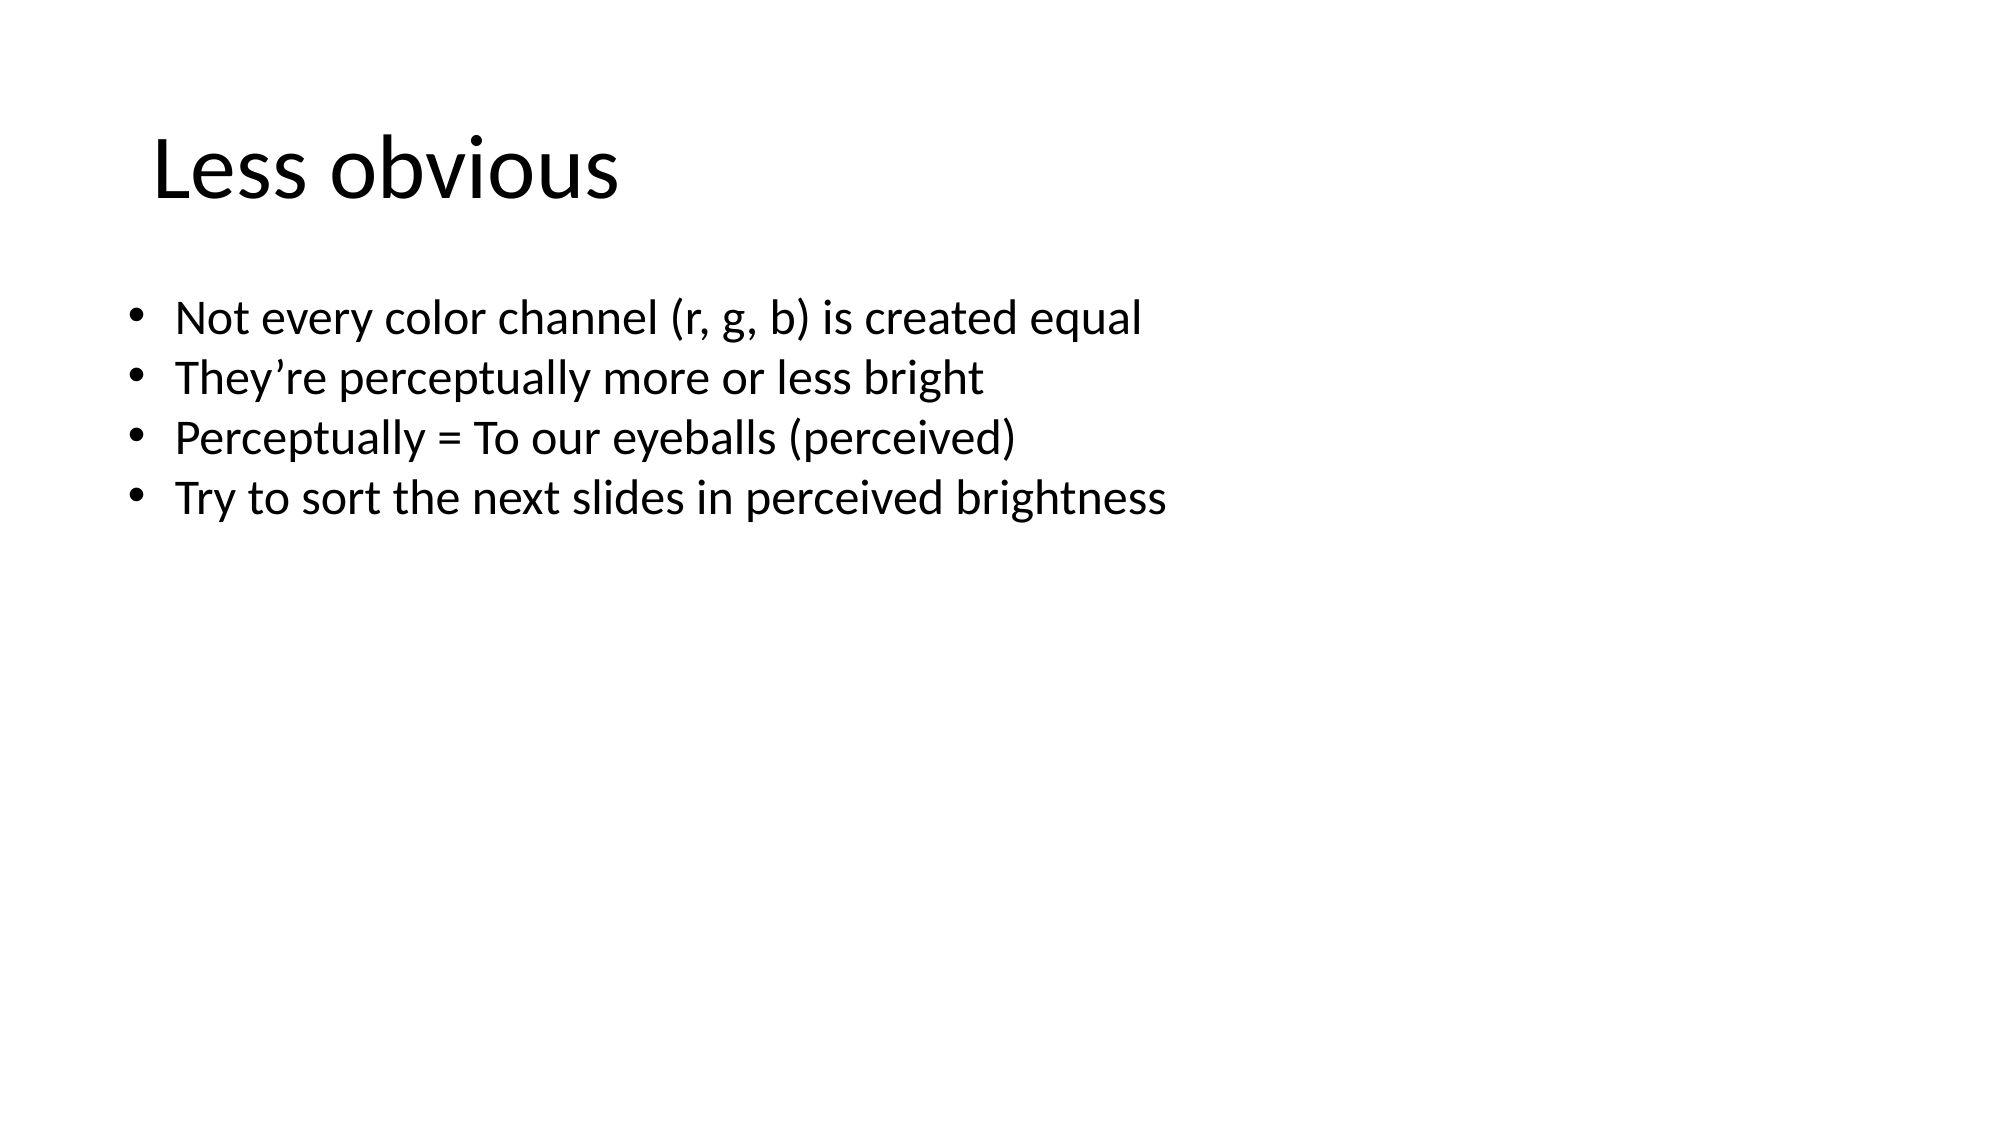

# Less obvious
Not every color channel (r, g, b) is created equal
They’re perceptually more or less bright
Perceptually = To our eyeballs (perceived)
Try to sort the next slides in perceived brightness